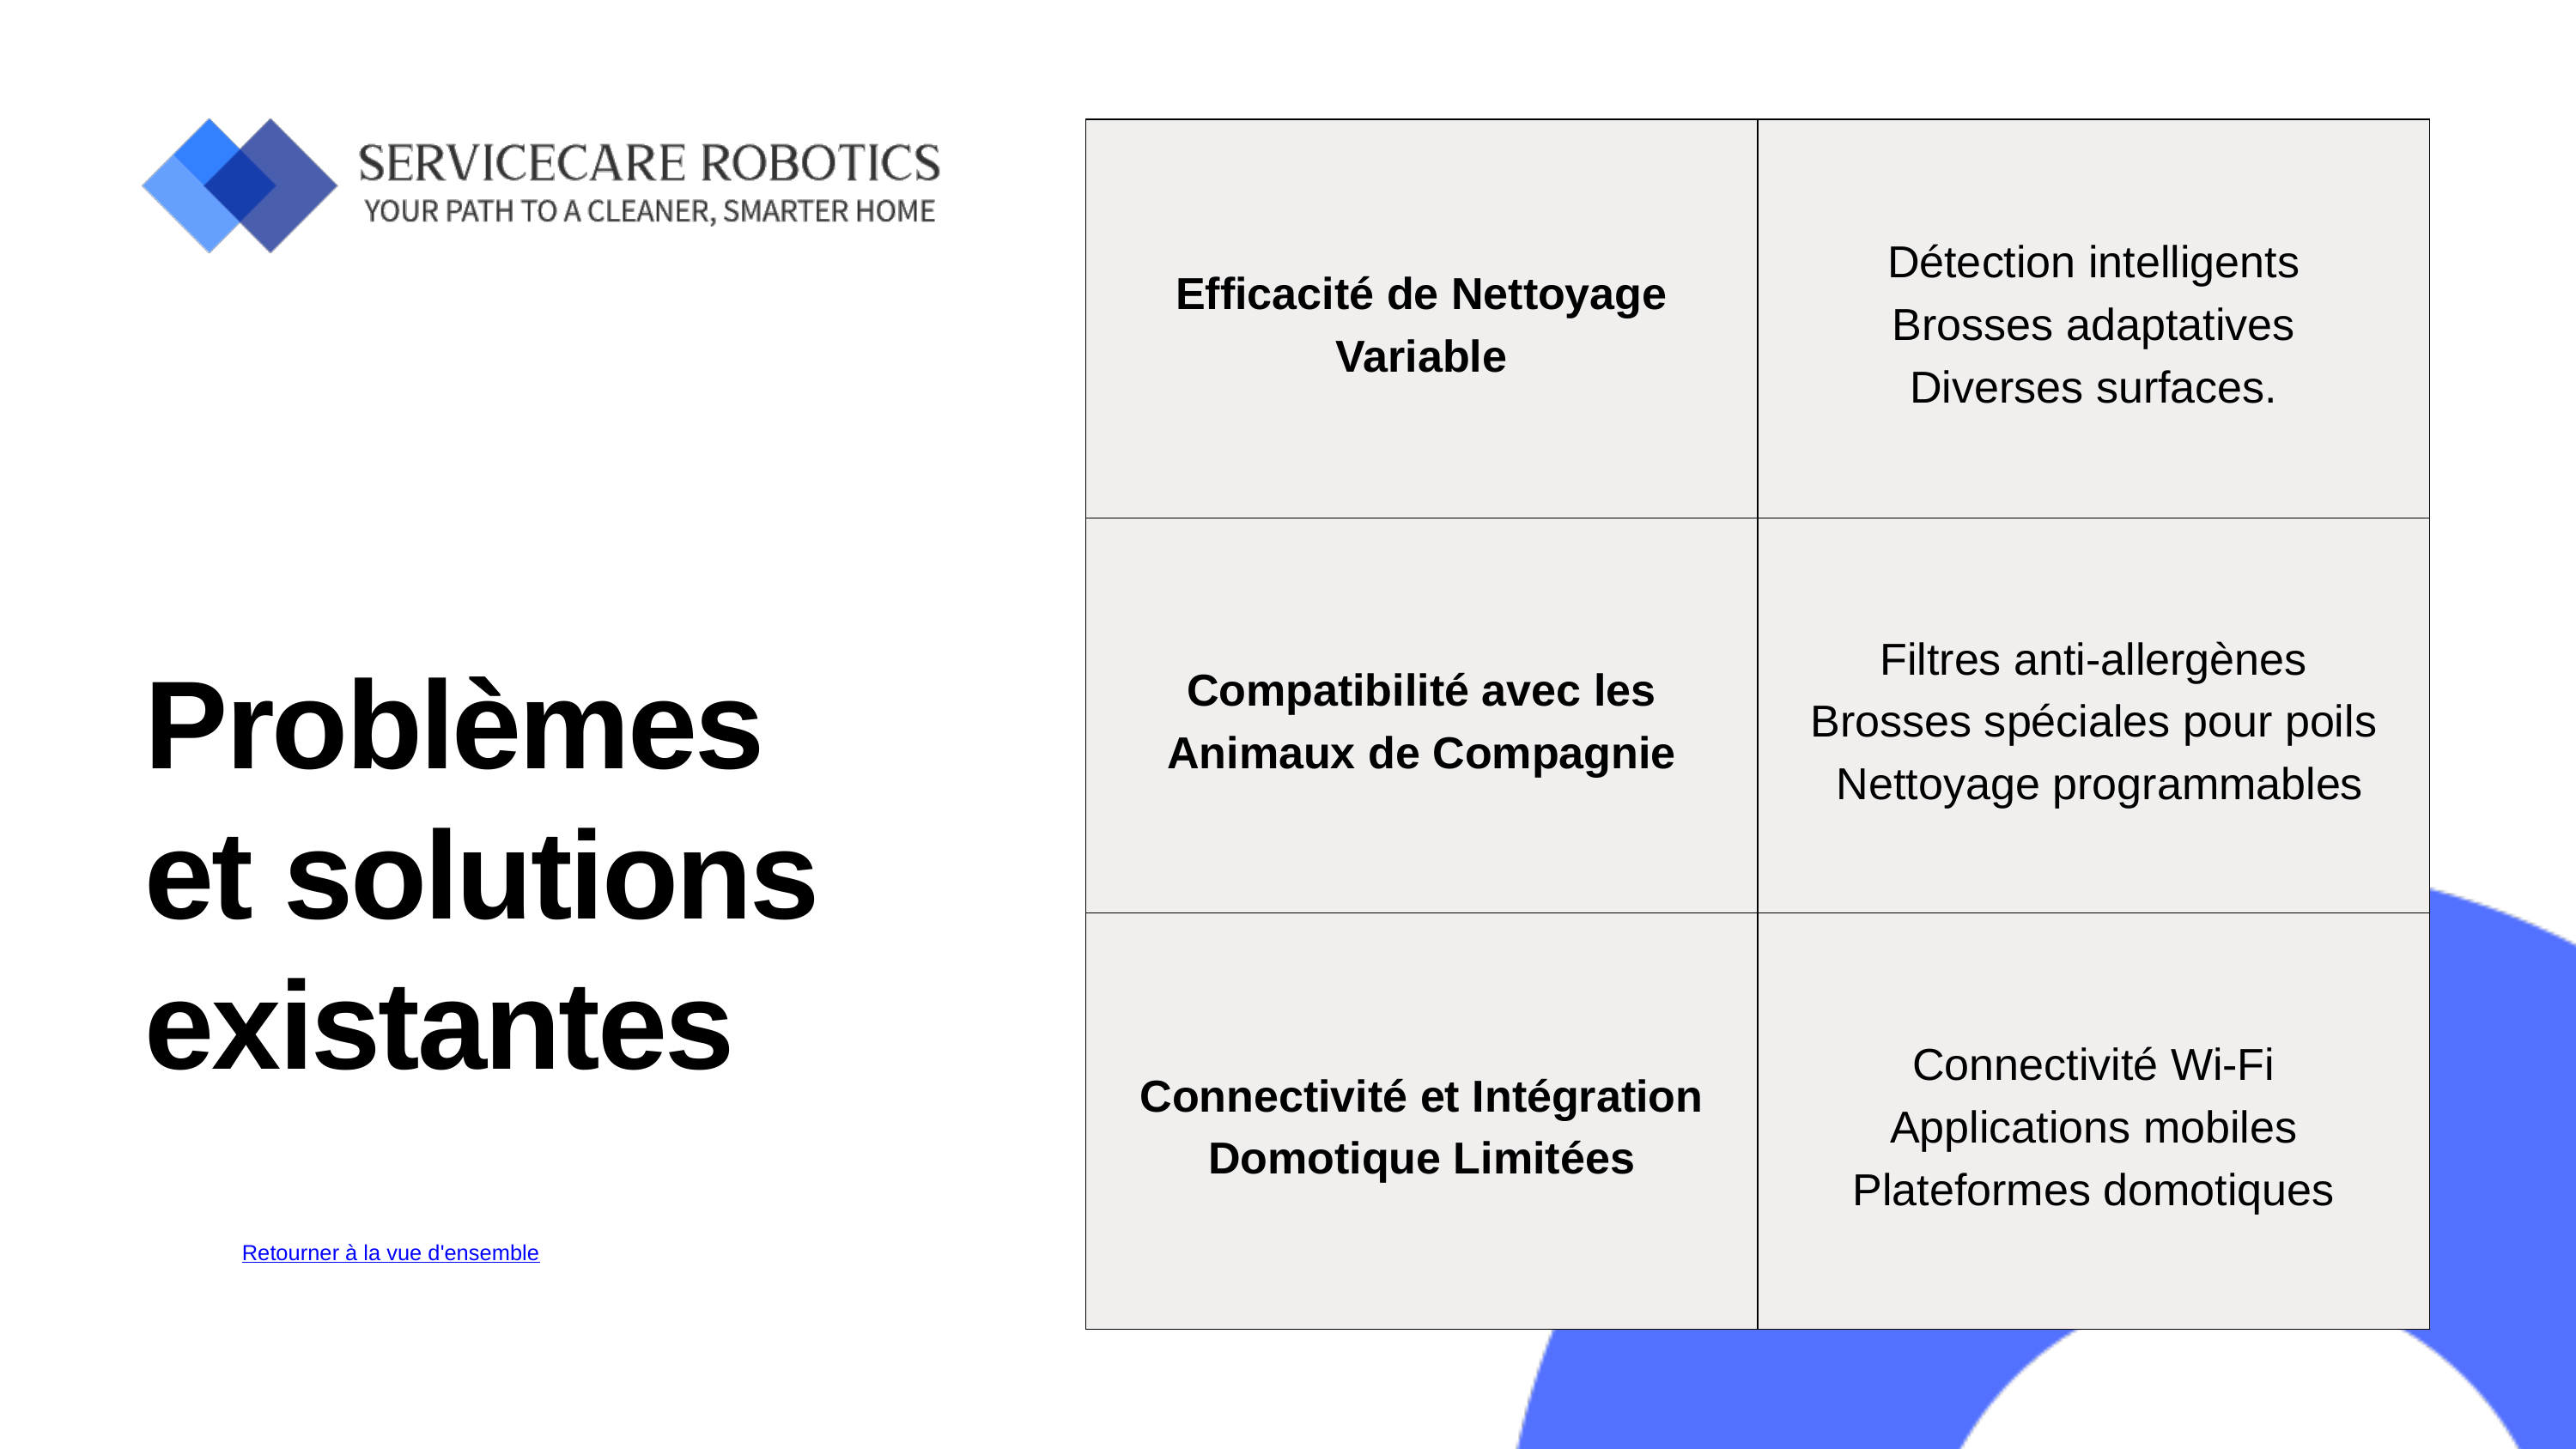

| Efficacité de Nettoyage Variable | Détection intelligents Brosses adaptatives Diverses surfaces. |
| --- | --- |
| Compatibilité avec les Animaux de Compagnie | Filtres anti-allergènes Brosses spéciales pour poils Nettoyage programmables |
| Connectivité et Intégration Domotique Limitées | Connectivité Wi-Fi Applications mobiles Plateformes domotiques |
Problèmes et solutions existantes

Retourner à la vue d'ensemble